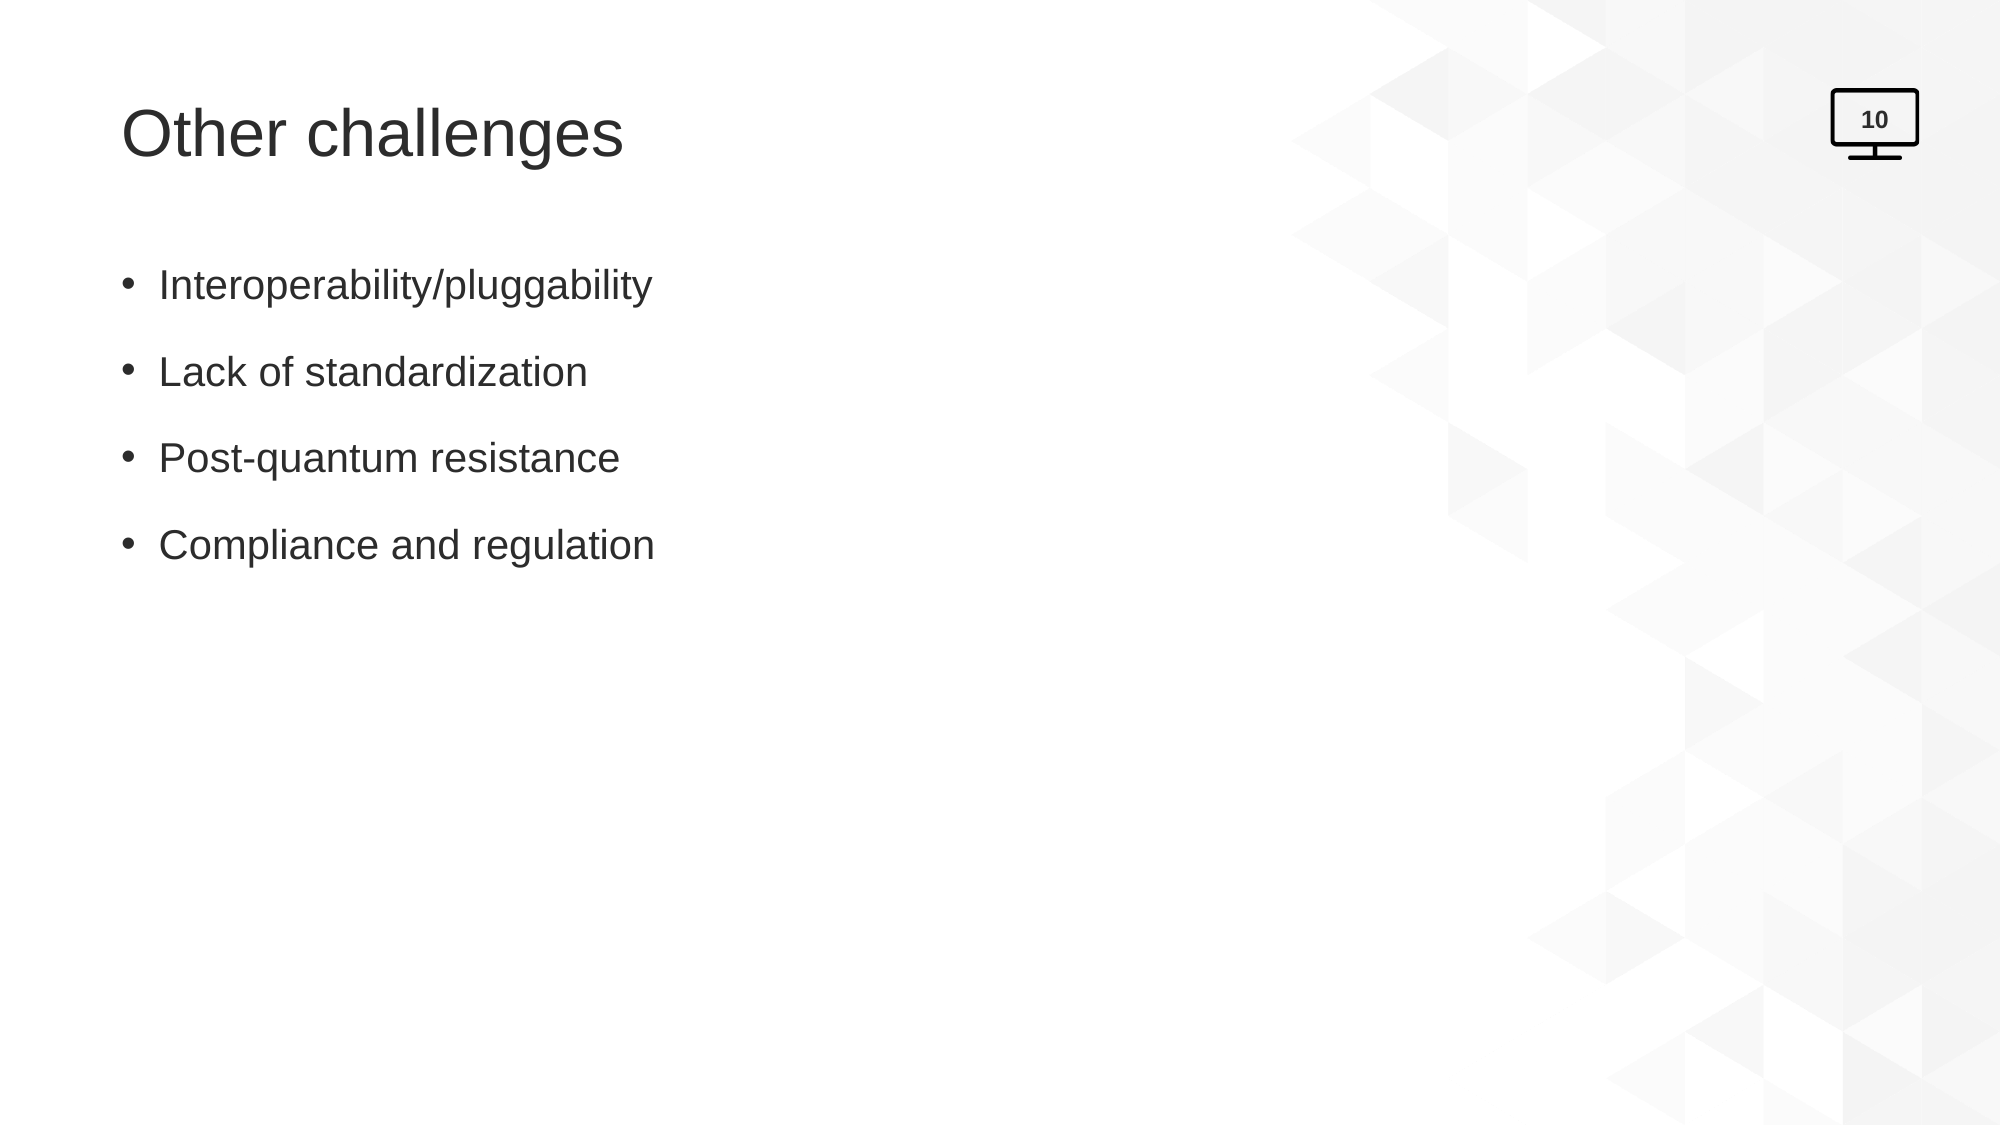

# Other challenges
10
Interoperability/pluggability
Lack of standardization
Post-quantum resistance
Compliance and regulation